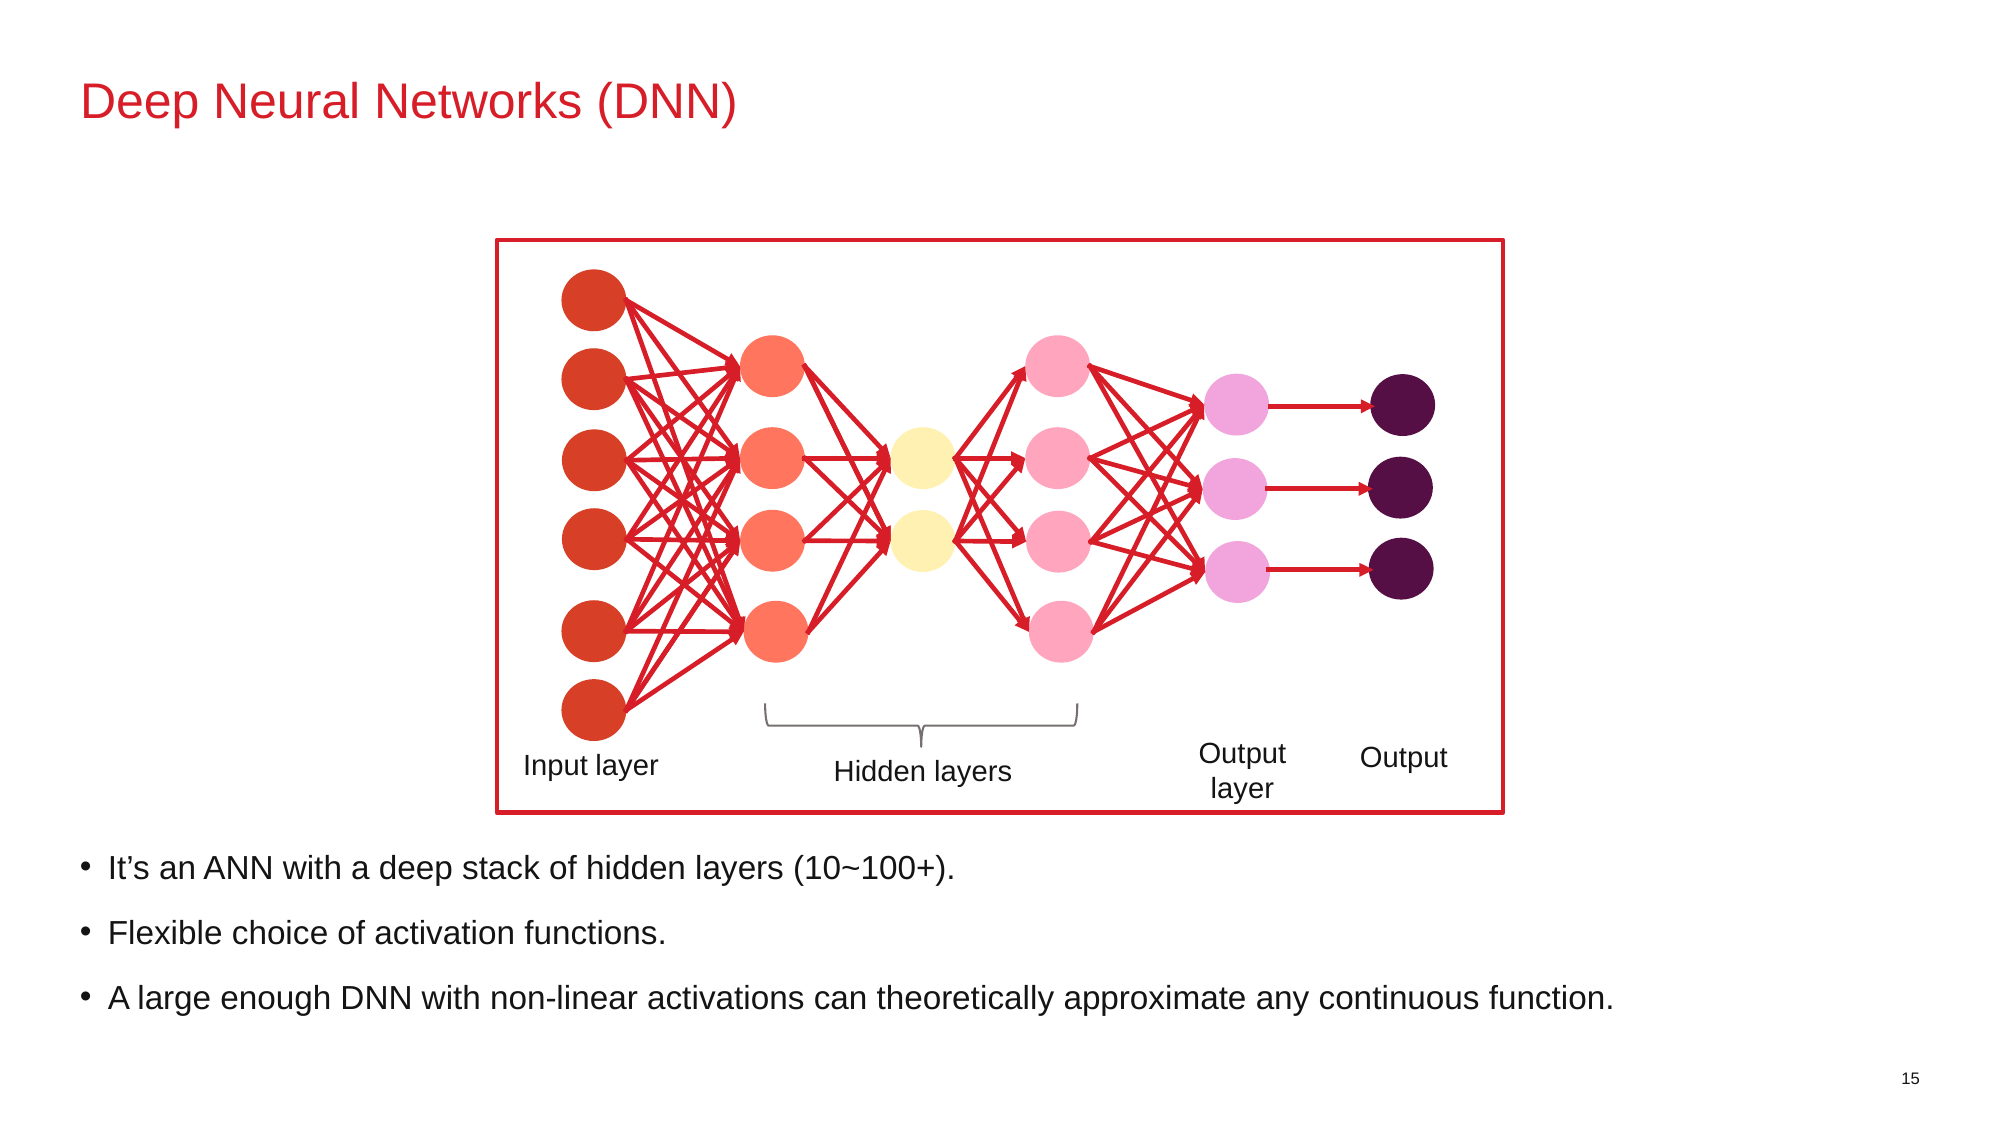

# Deep Neural Networks (DNN)

Output layer
Input layer
Hidden layers

Output

It’s an ANN with a deep stack of hidden layers (10~100+).
Flexible choice of activation functions.
A large enough DNN with non-linear activations can theoretically approximate any continuous function.

15